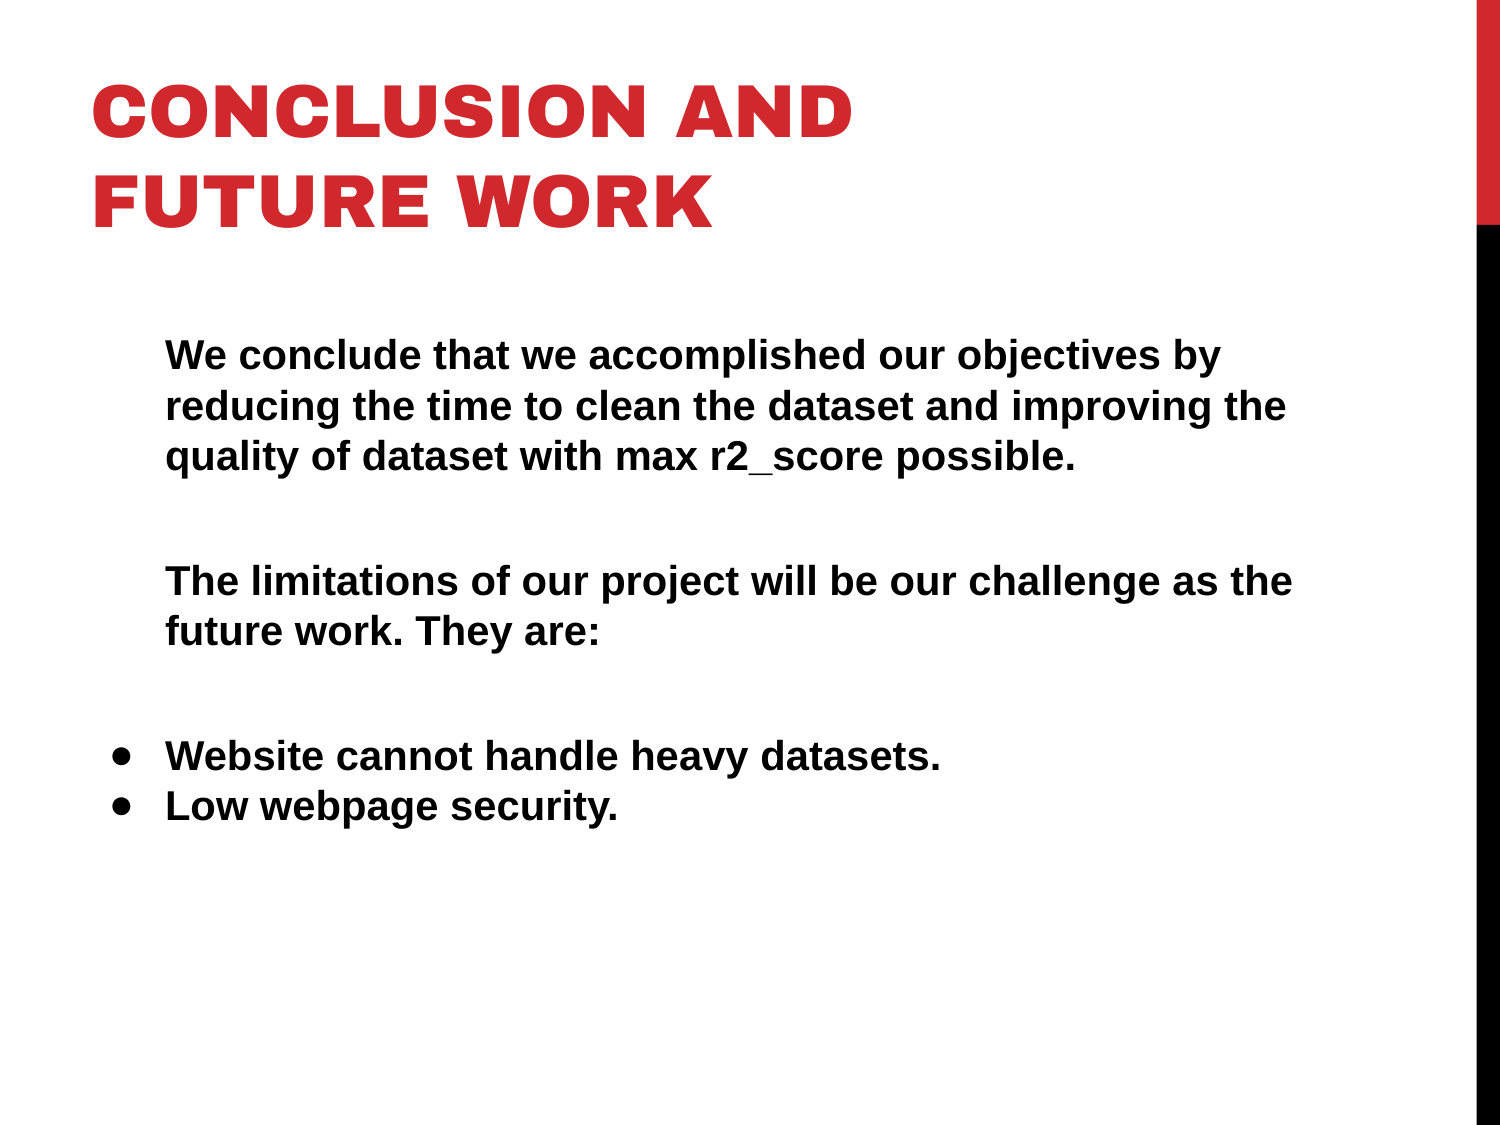

# CONCLUSION AND FUTURE WORK
We conclude that we accomplished our objectives by reducing the time to clean the dataset and improving the quality of dataset with max r2_score possible.

The limitations of our project will be our challenge as the future work. They are:

Website cannot handle heavy datasets.
Low webpage security.